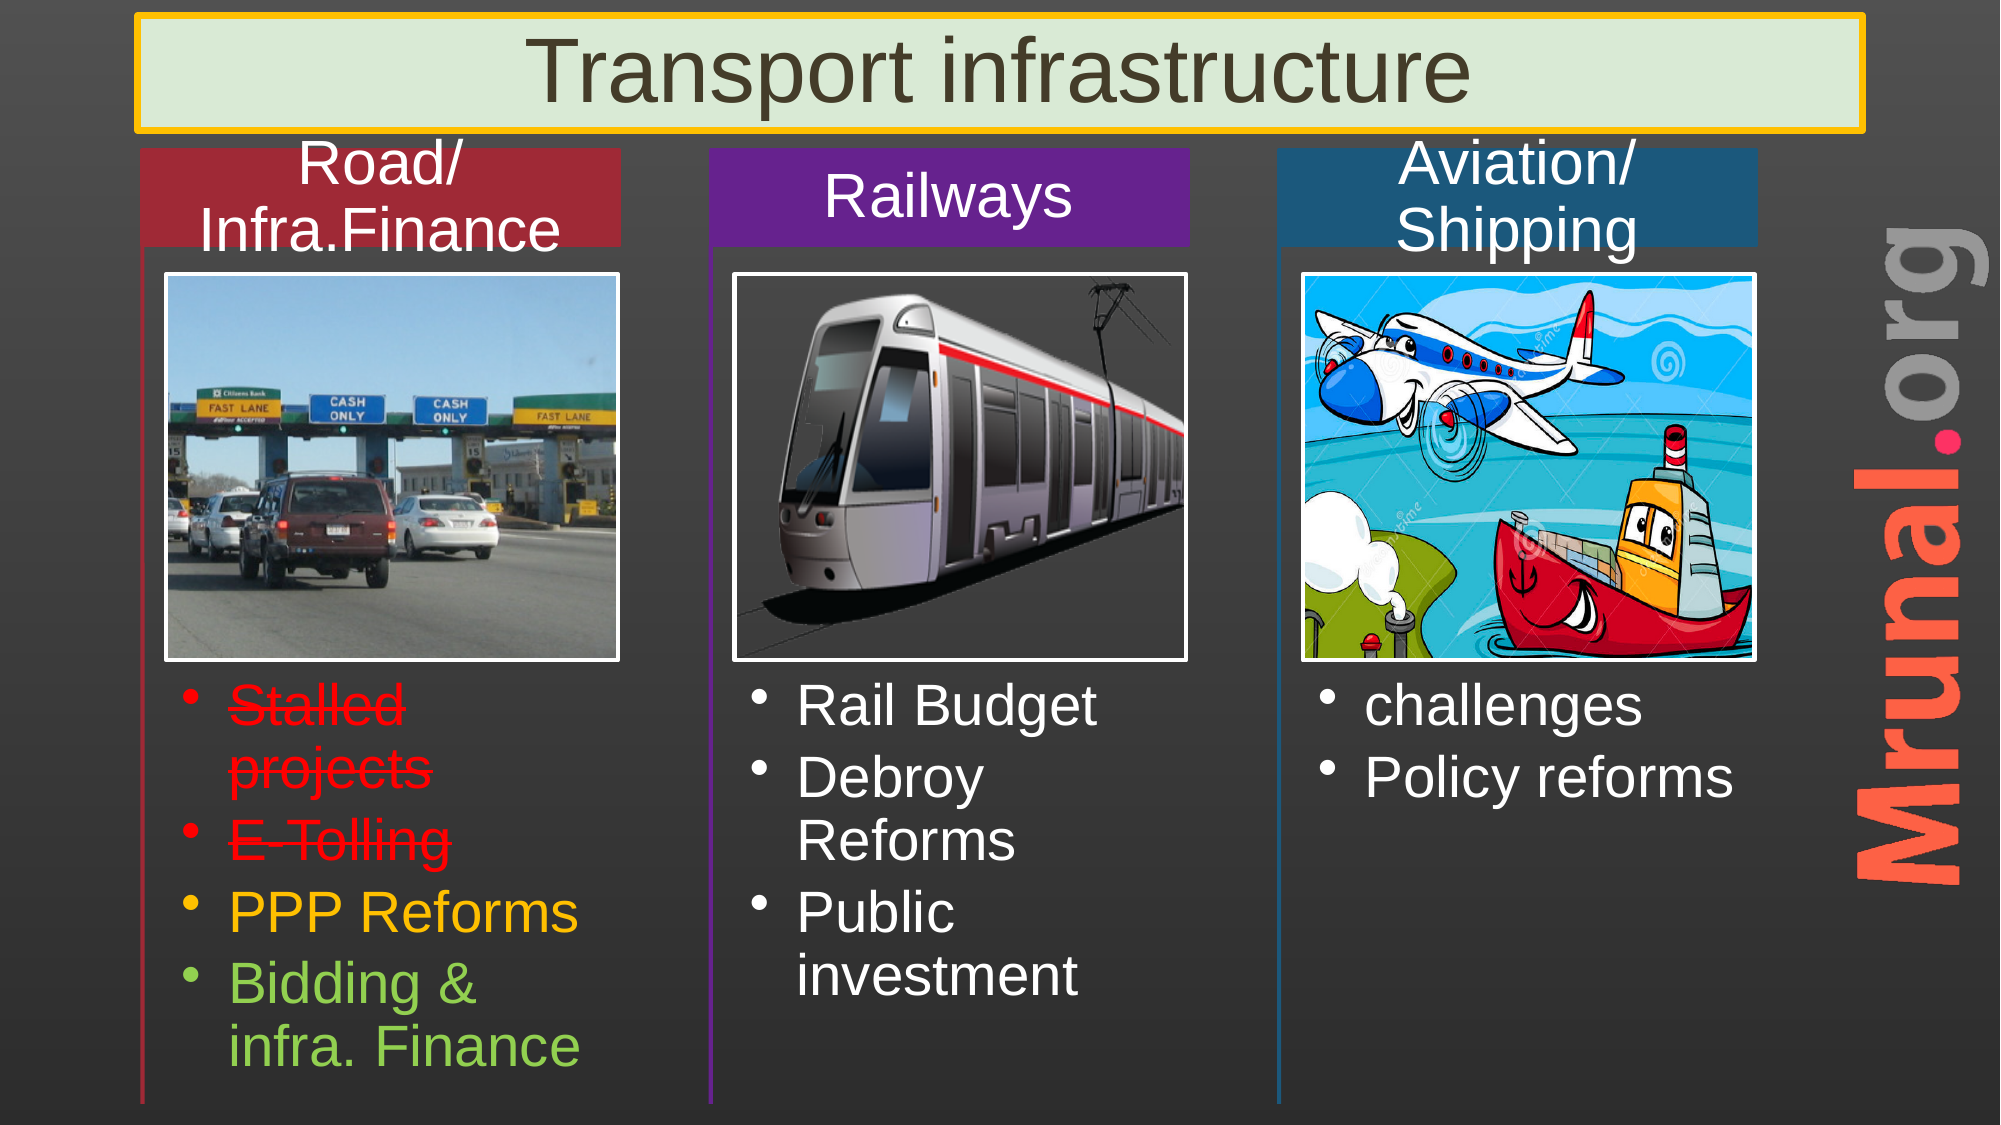

# Transport infrastructure
Stalled projects
E-Tolling
PPP Reforms
Bidding & infra. Finance
Road/Infra.Finance
Rail Budget
Debroy Reforms
Public investment
Railways
challenges
Policy reforms
Aviation/Shipping